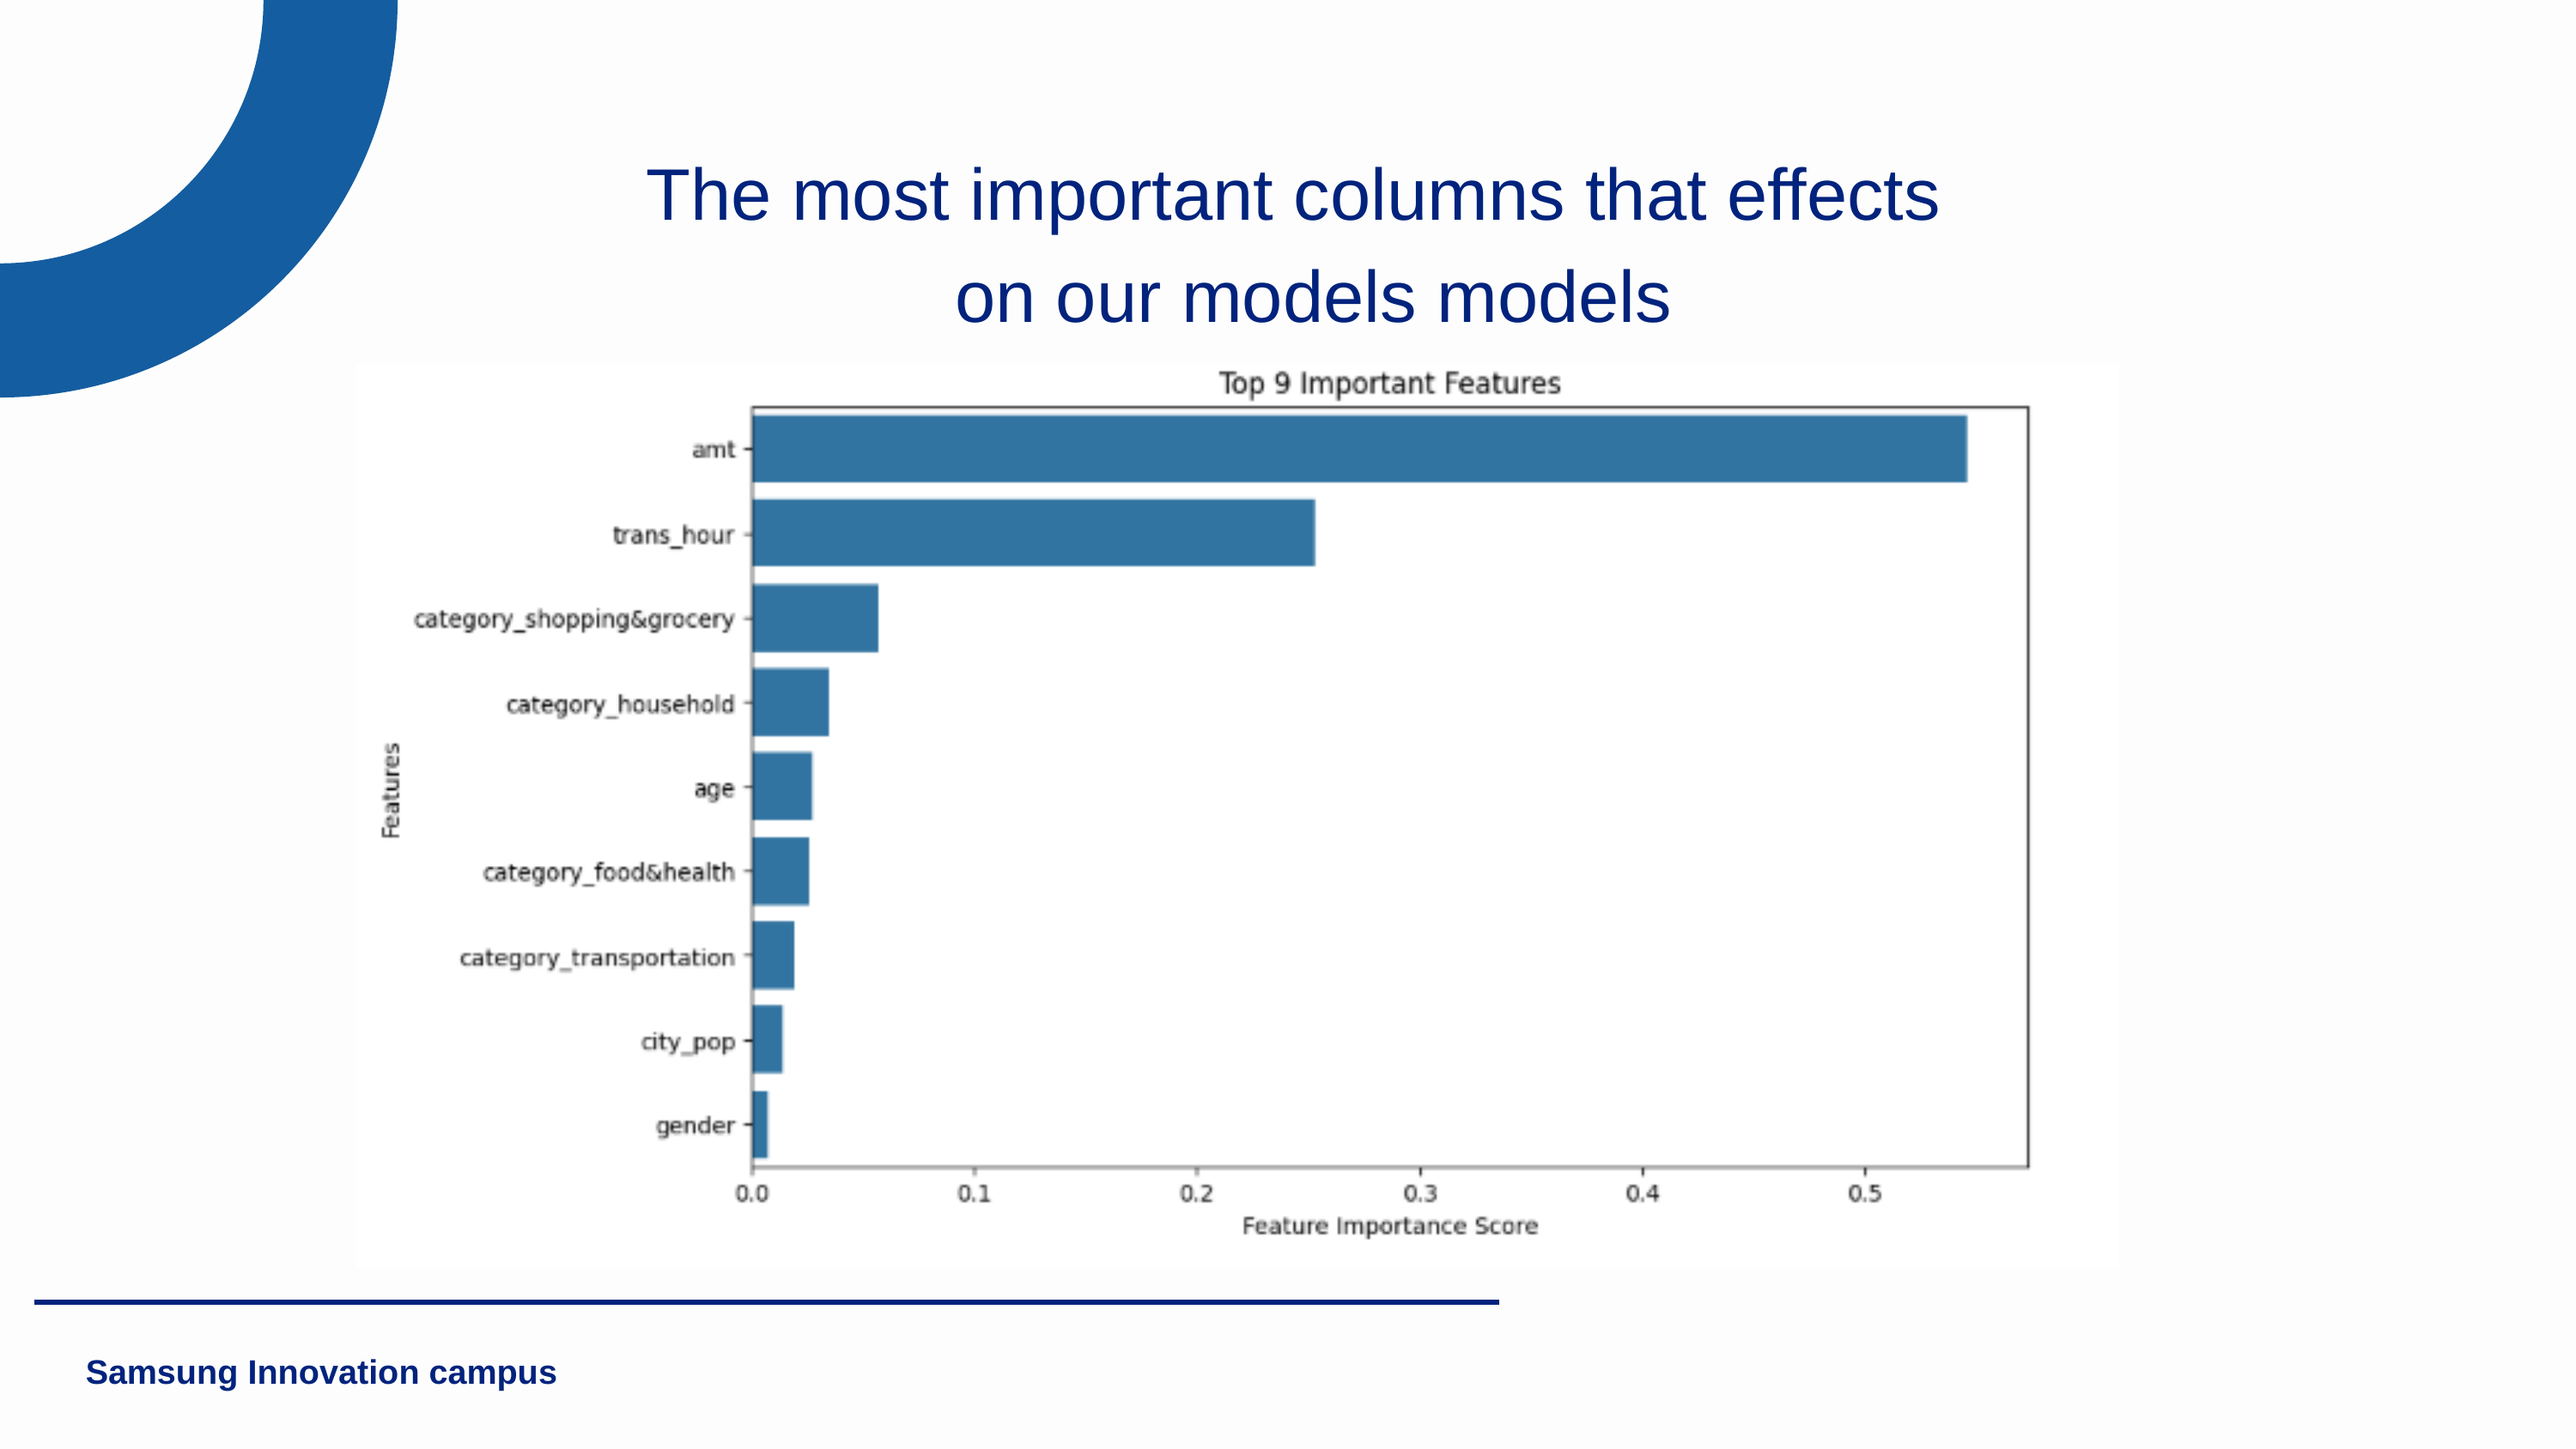

The most important columns that effects
  on our models models

Samsung Innovation campus